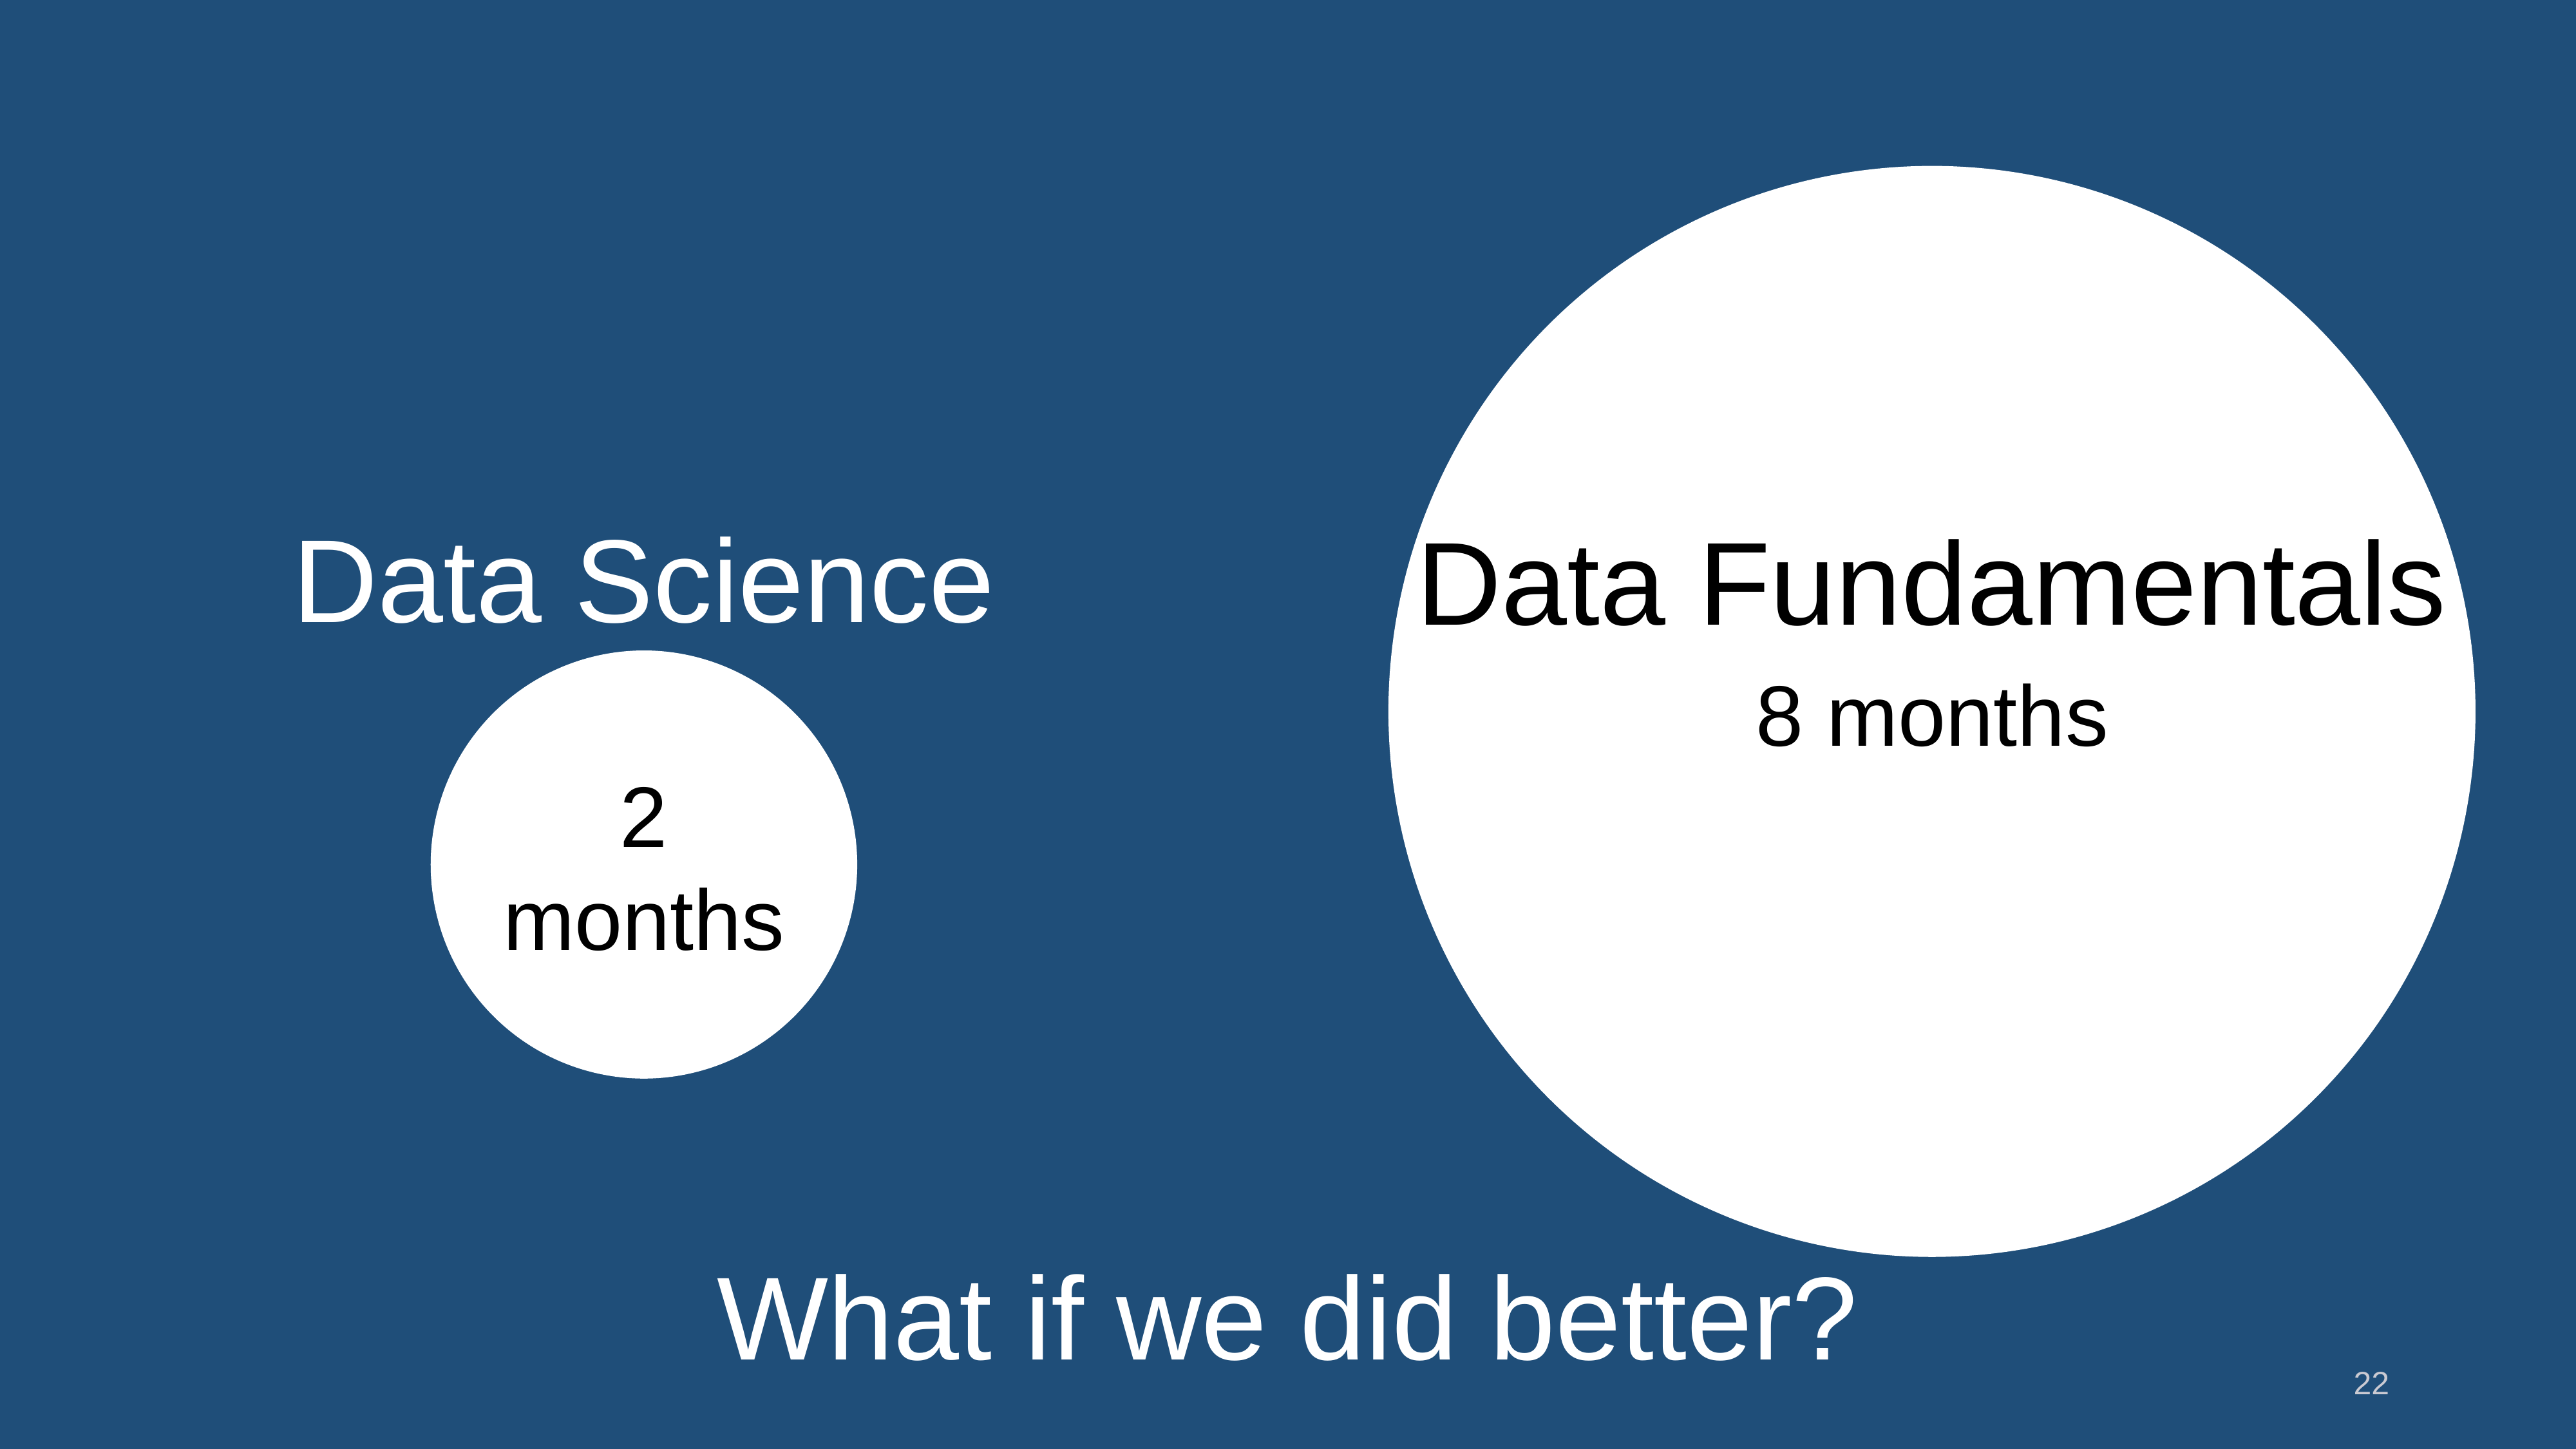

8 months
# Data Science
Data Fundamentals
Data Fundamentals
2 months
What if we did better?
22